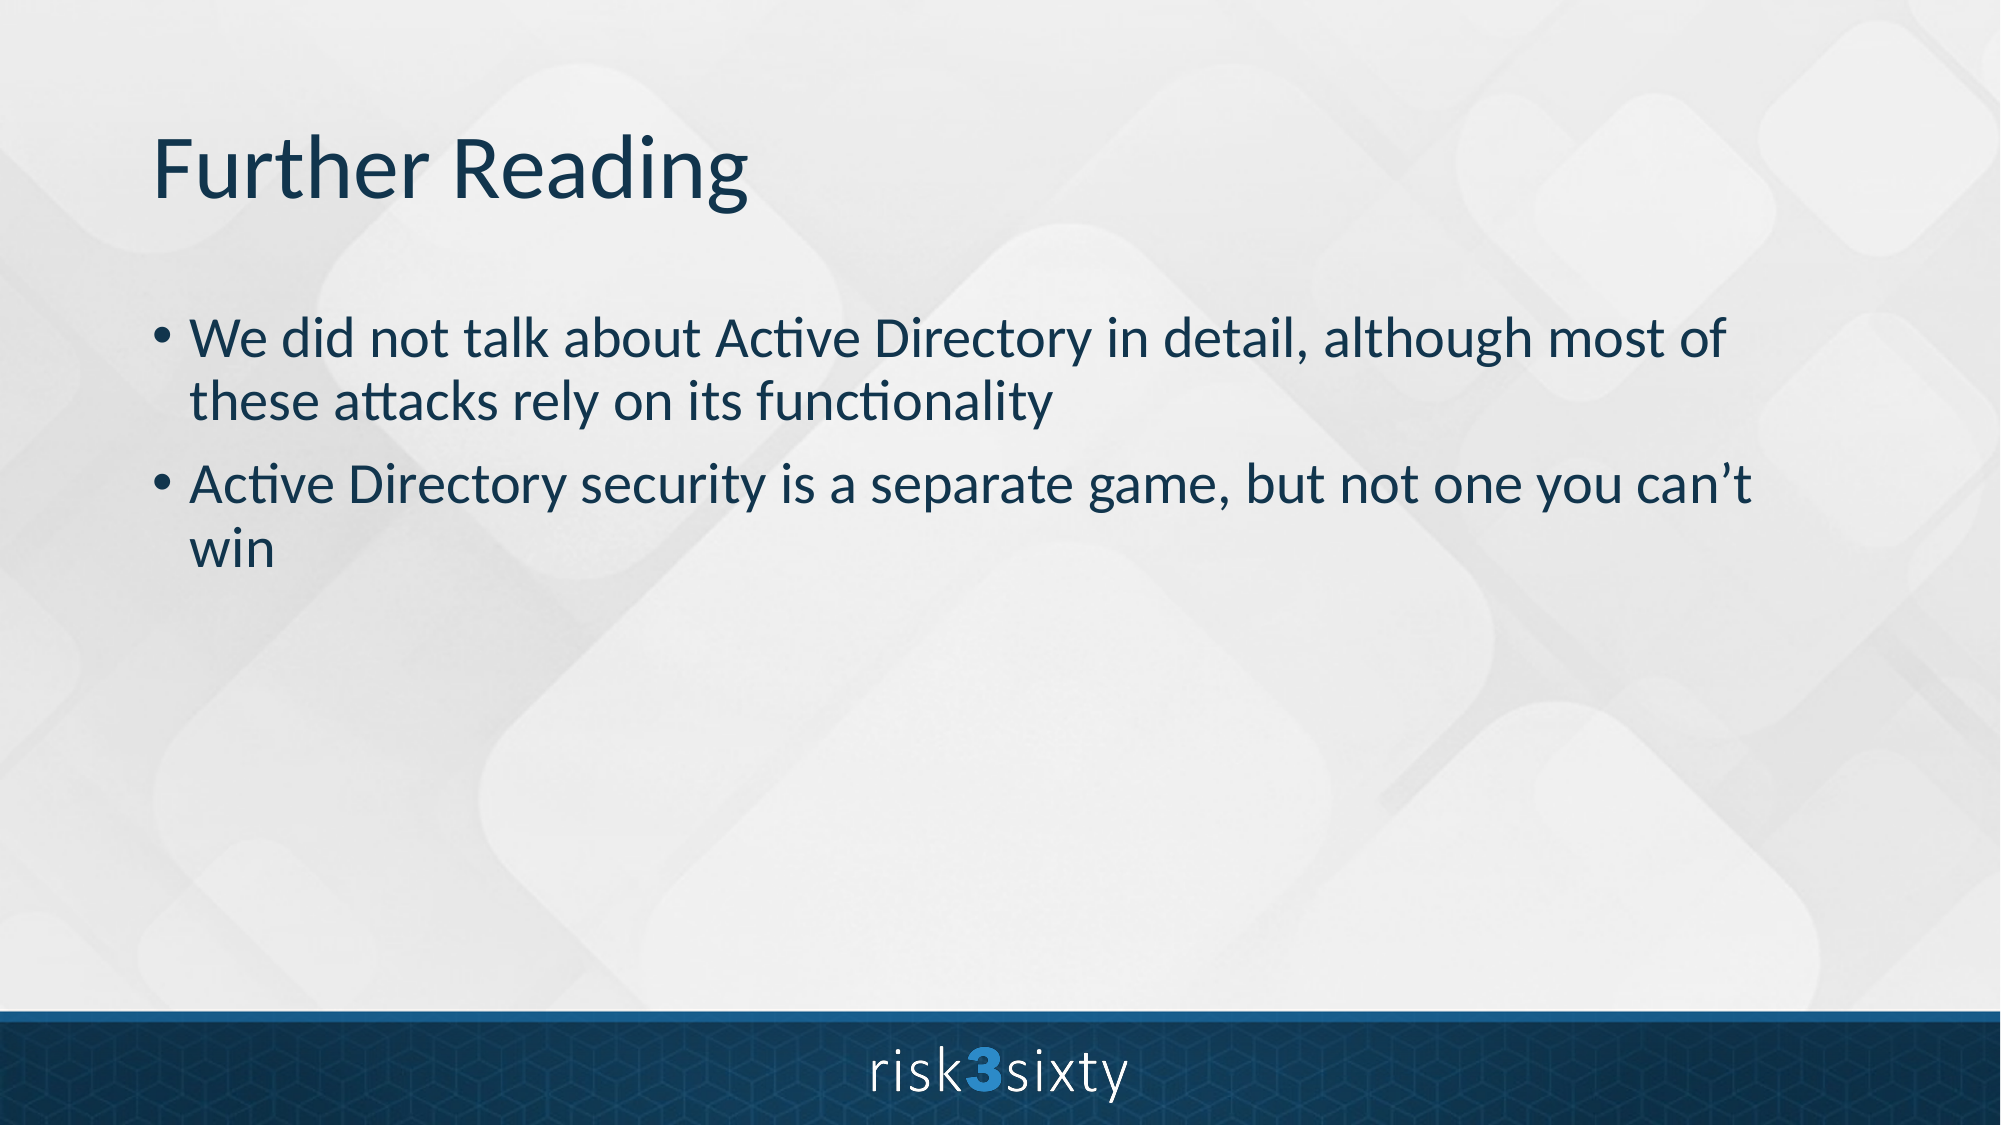

# Further Reading
We did not talk about Active Directory in detail, although most of these attacks rely on its functionality
Active Directory security is a separate game, but not one you can’t win